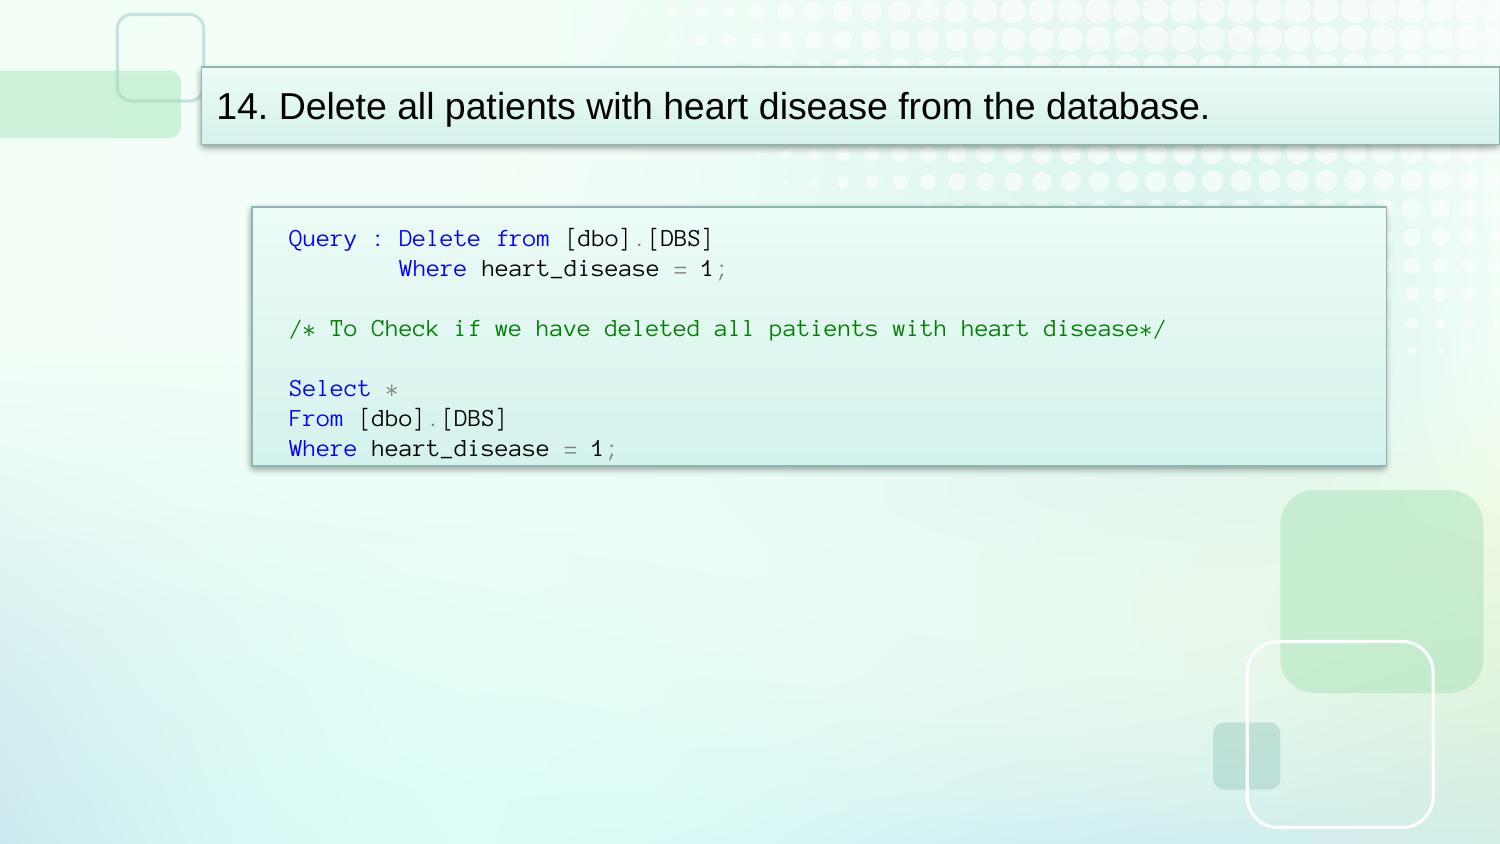

# 14. Delete all patients with heart disease from the database.
Query : Delete from [dbo].[DBS]
        Where heart_disease = 1;

/* To Check if we have deleted all patients with heart disease*/

Select *
From [dbo].[DBS]
Where heart_disease = 1;